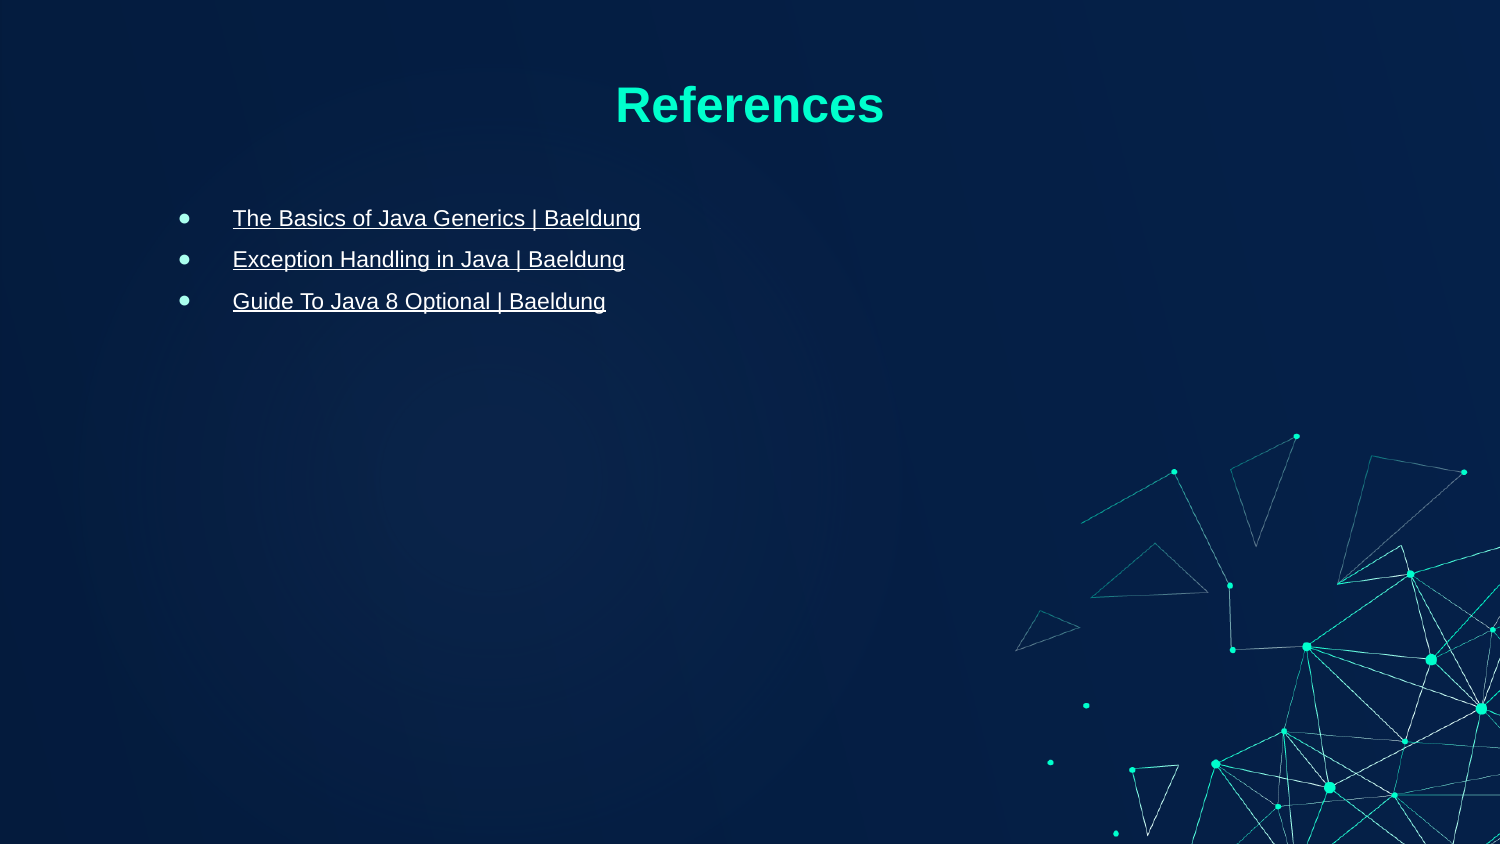

# References
The Basics of Java Generics | Baeldung
Exception Handling in Java | Baeldung
Guide To Java 8 Optional | Baeldung